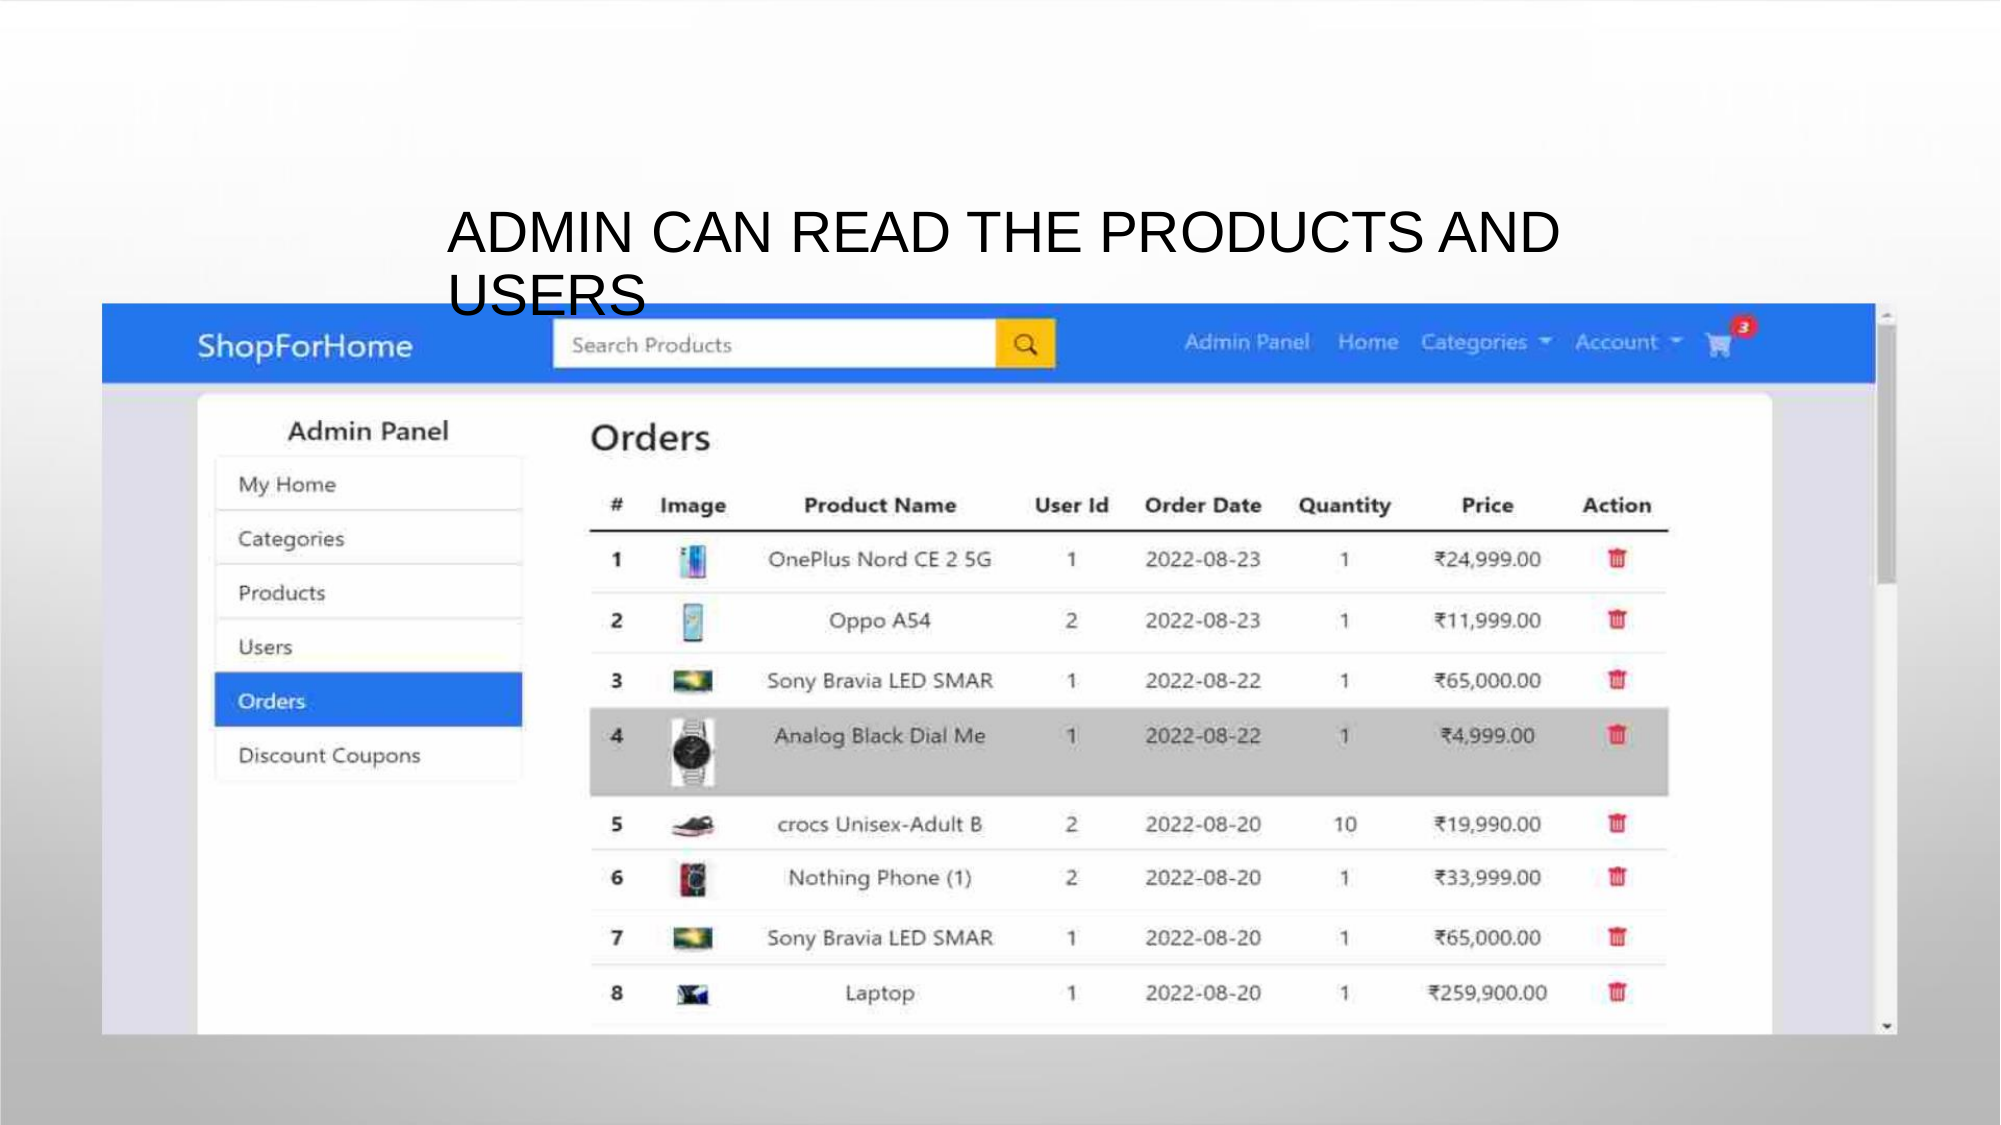

ADMIN CAN READ THE PRODUCTS AND USERS